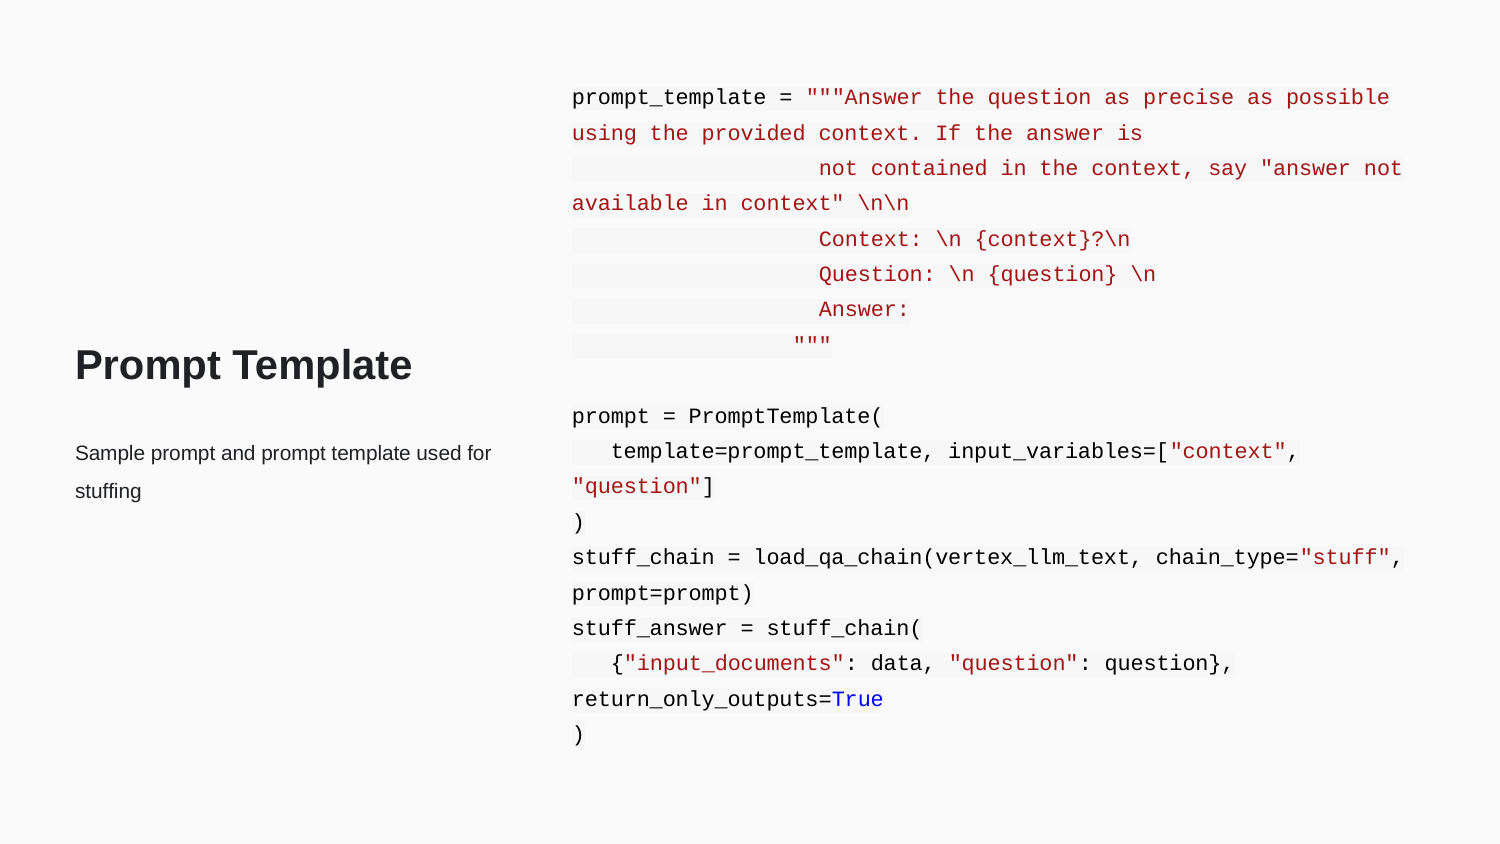

prompt_template = """Answer the question as precise as possible using the provided context. If the answer is
                   not contained in the context, say "answer not available in context" \n\n
                   Context: \n {context}?\n
                   Question: \n {question} \n
                   Answer:
                 """

prompt = PromptTemplate(
   template=prompt_template, input_variables=["context", "question"]
)
stuff_chain = load_qa_chain(vertex_llm_text, chain_type="stuff", prompt=prompt)
stuff_answer = stuff_chain(
   {"input_documents": data, "question": question}, return_only_outputs=True
)

Prompt Template
Sample prompt and prompt template used for stuffing